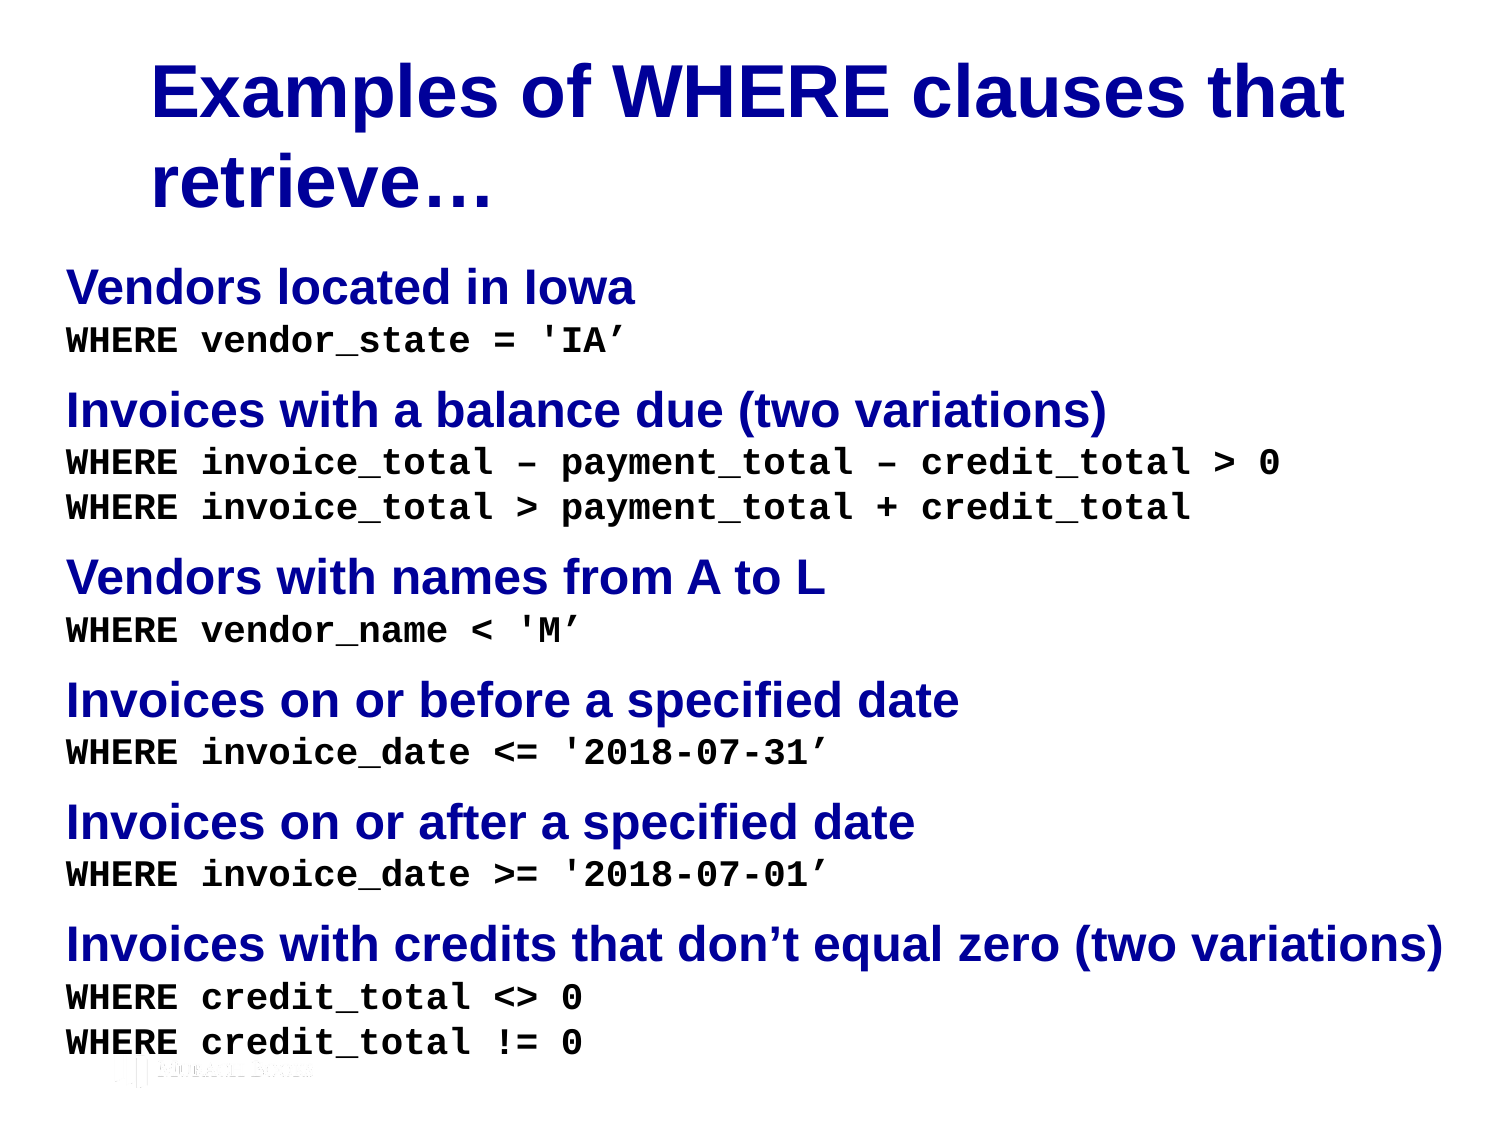

# Examples of WHERE clauses that retrieve…
Vendors located in Iowa
WHERE vendor_state = 'IA’

Invoices with a balance due (two variations)
WHERE invoice_total – payment_total – credit_total > 0
WHERE invoice_total > payment_total + credit_total

Vendors with names from A to L
WHERE vendor_name < 'M’

Invoices on or before a specified date
WHERE invoice_date <= '2018-07-31’

Invoices on or after a specified date
WHERE invoice_date >= '2018-07-01’

Invoices with credits that don’t equal zero (two variations)
WHERE credit_total <> 0
WHERE credit_total != 0
© 2019, Mike Murach & Associates, Inc.
Murach’s MySQL 3rd Edition

C3, Slide 116